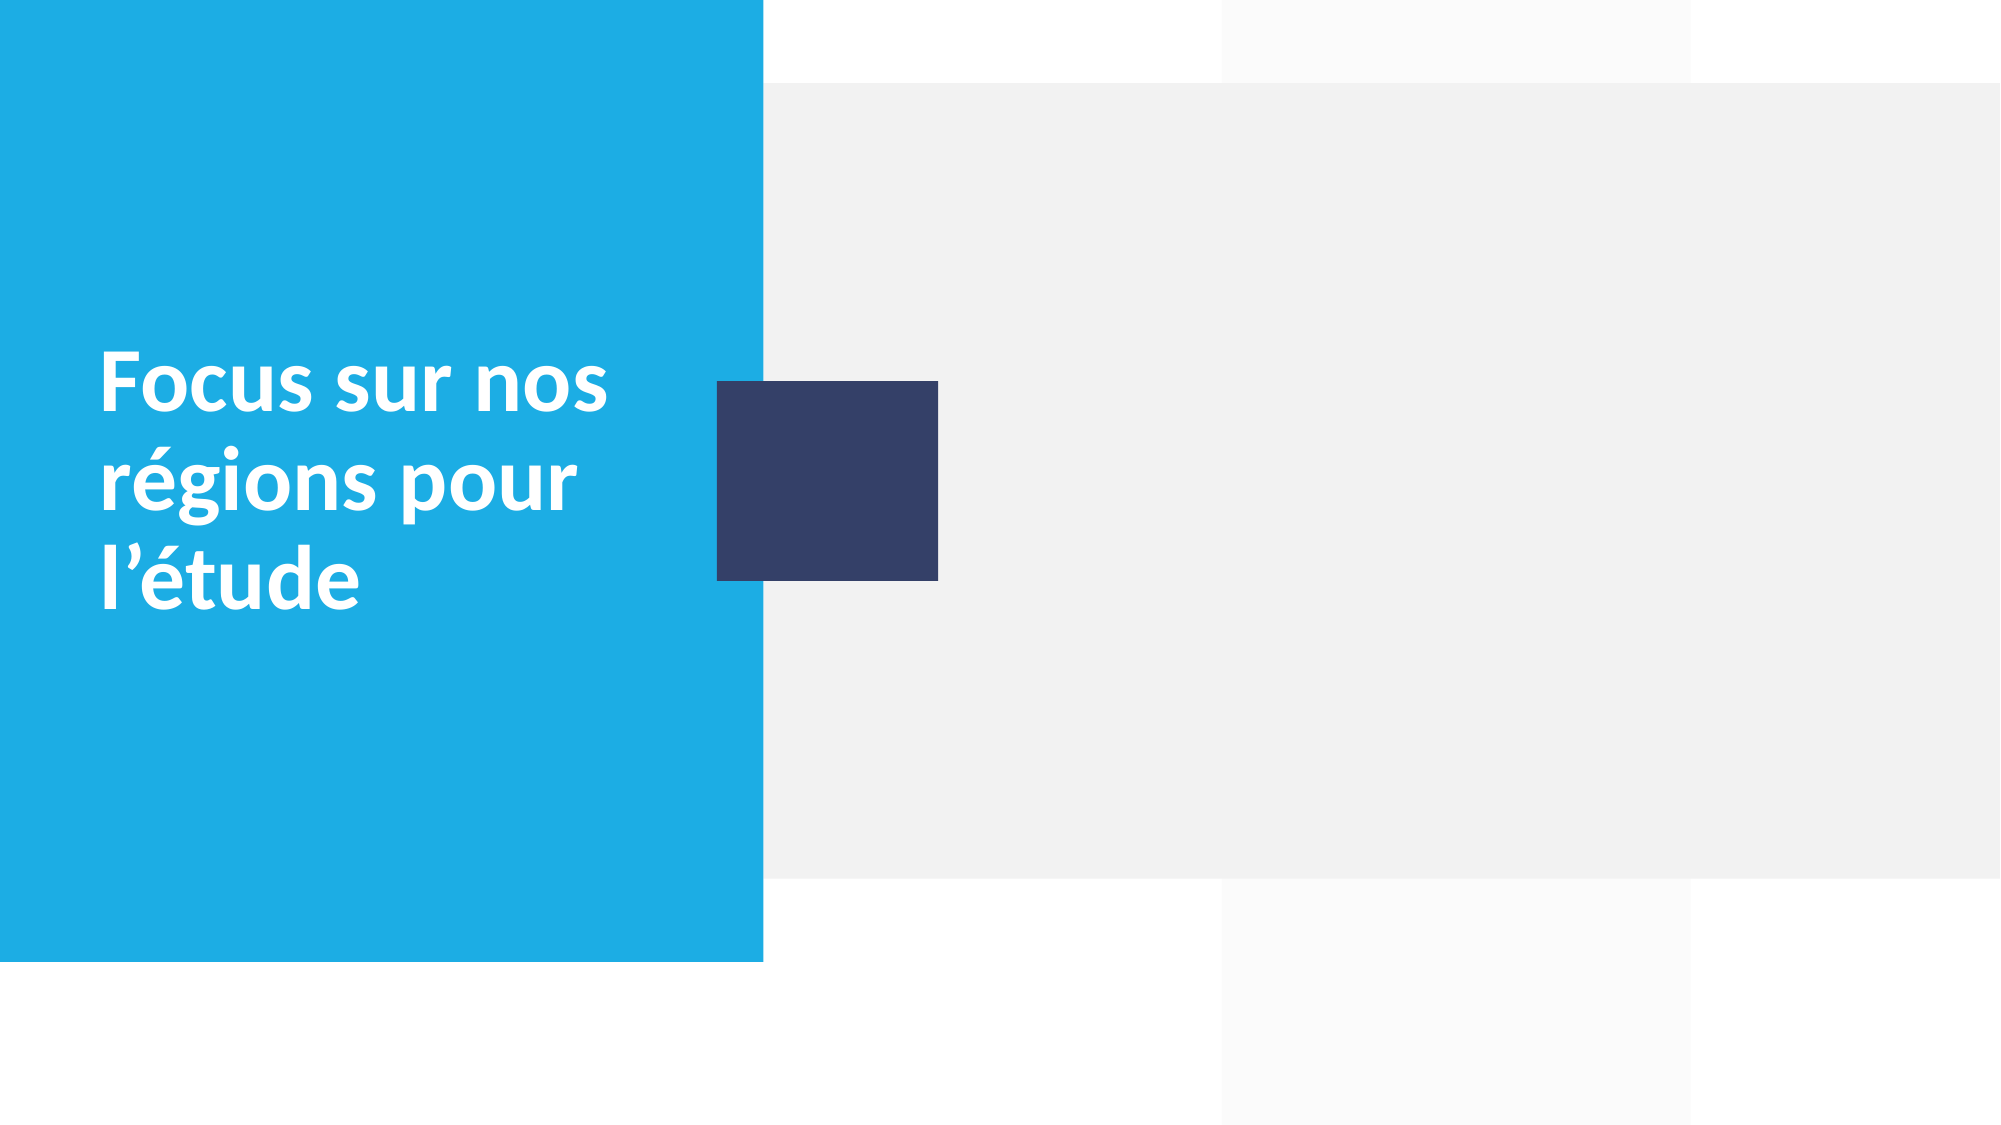

# Focus sur nos régions pour l’étude